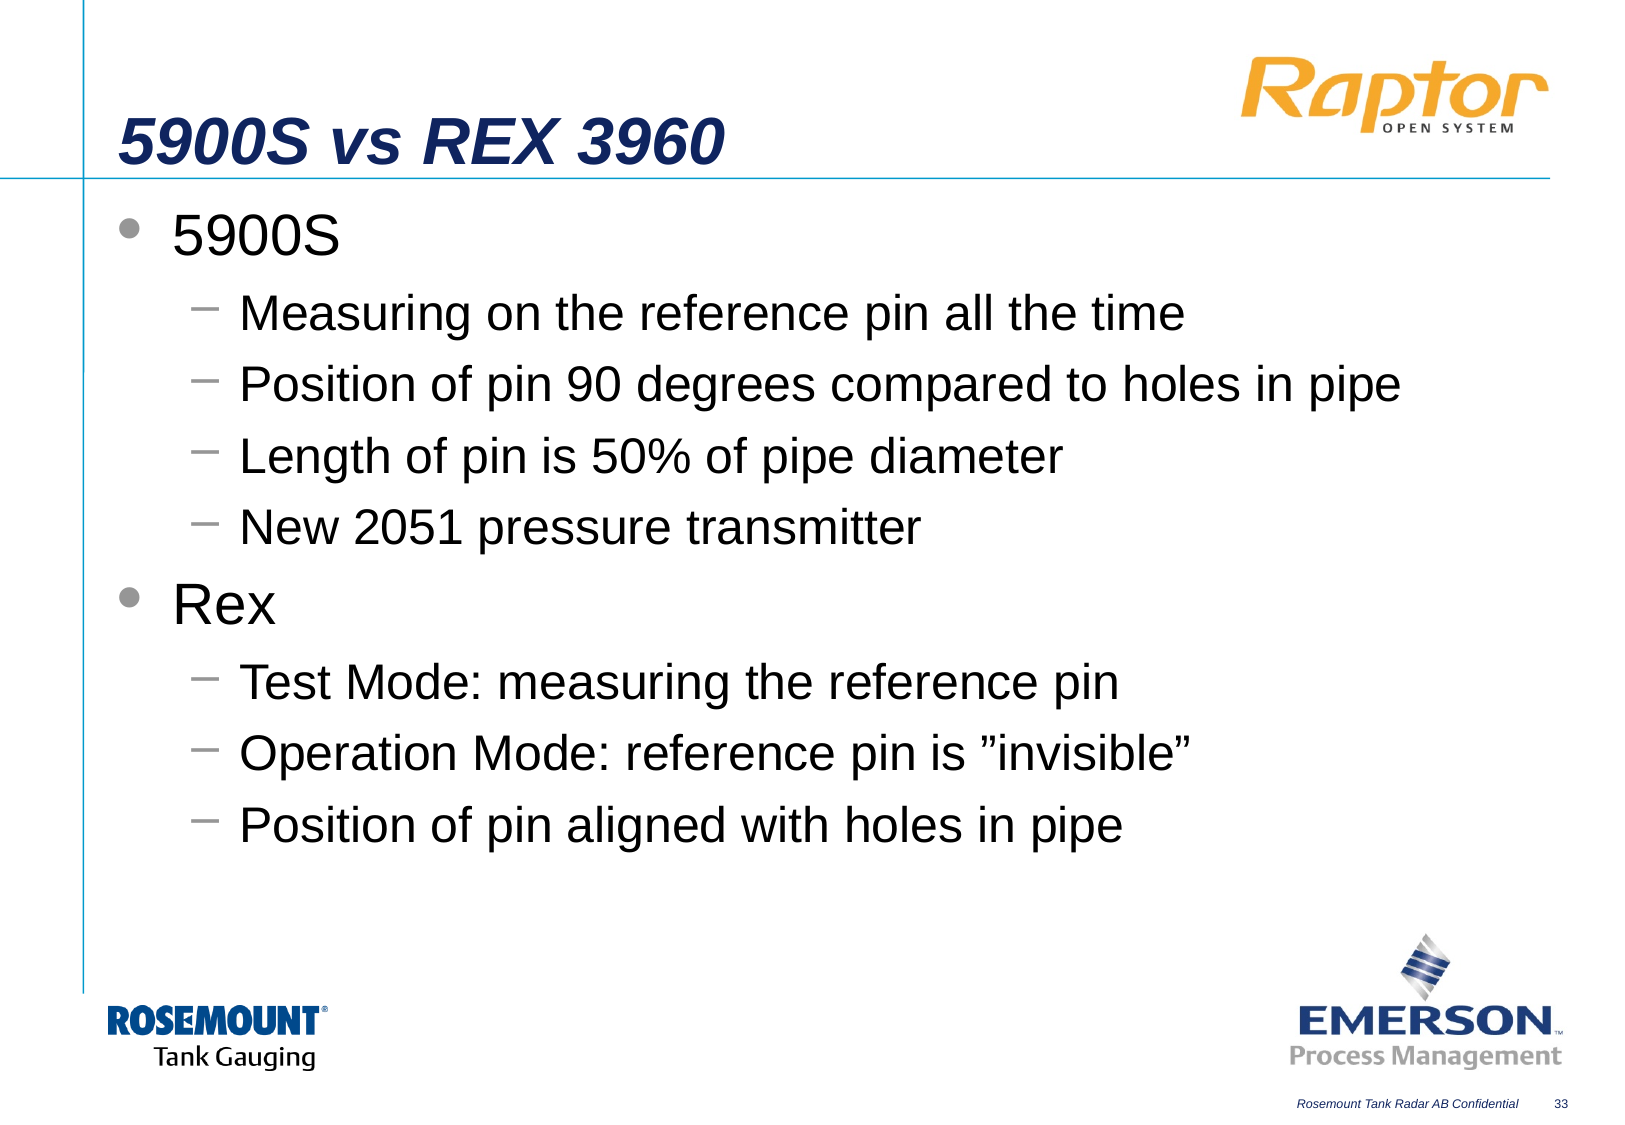

# 5900S vs REX 3960
5900S
Measuring on the reference pin all the time
Position of pin 90 degrees compared to holes in pipe
Length of pin is 50% of pipe diameter
New 2051 pressure transmitter
Rex
Test Mode: measuring the reference pin
Operation Mode: reference pin is ”invisible”
Position of pin aligned with holes in pipe
33